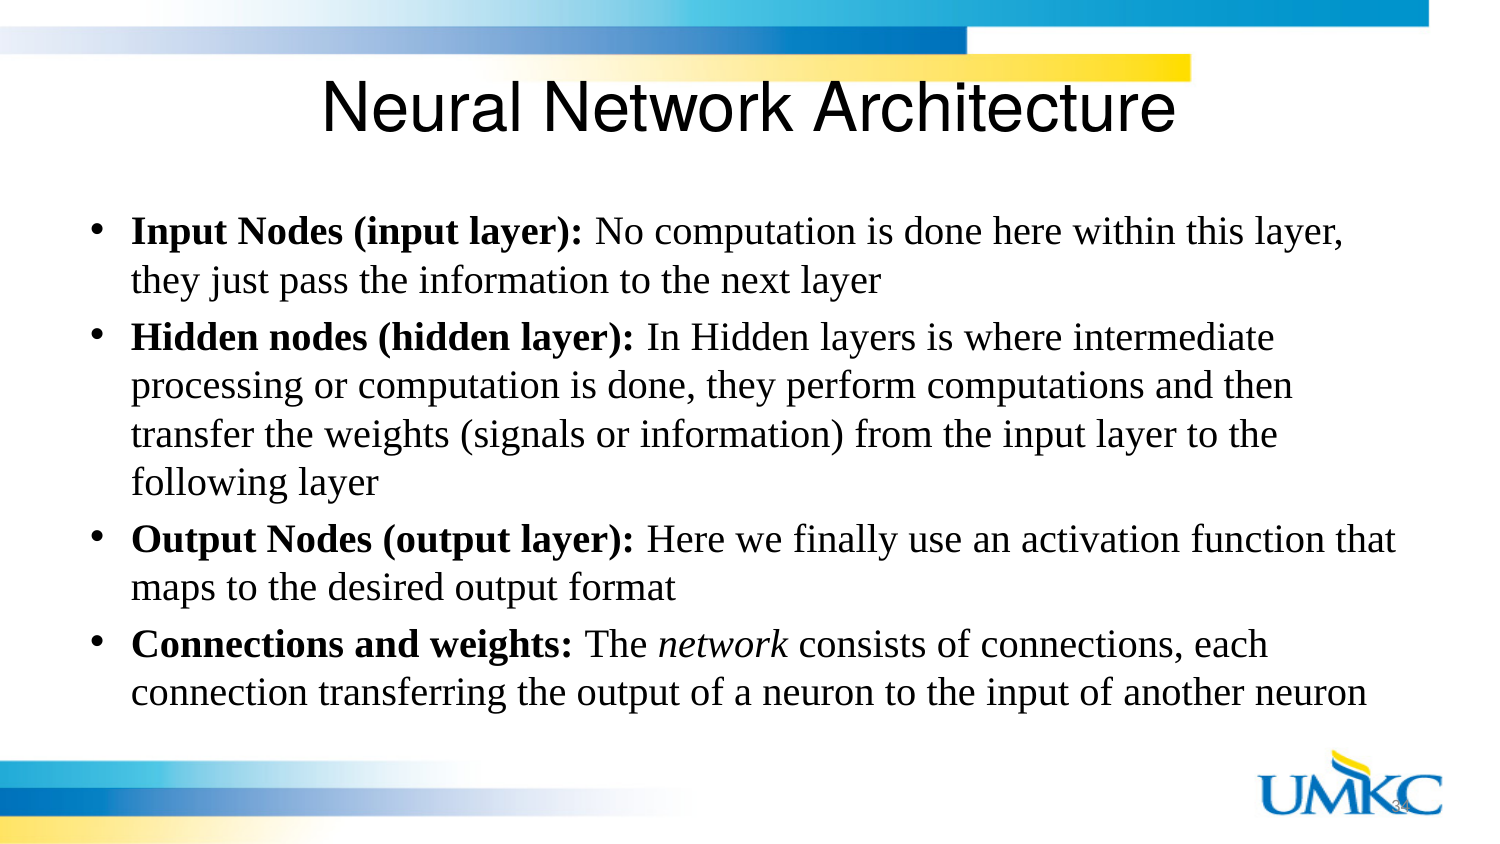

# Neural Network Architecture
Input Nodes (input layer): No computation is done here within this layer, they just pass the information to the next layer
Hidden nodes (hidden layer): In Hidden layers is where intermediate processing or computation is done, they perform computations and then transfer the weights (signals or information) from the input layer to the following layer
Output Nodes (output layer): Here we finally use an activation function that maps to the desired output format
Connections and weights: The network consists of connections, each connection transferring the output of a neuron to the input of another neuron
34